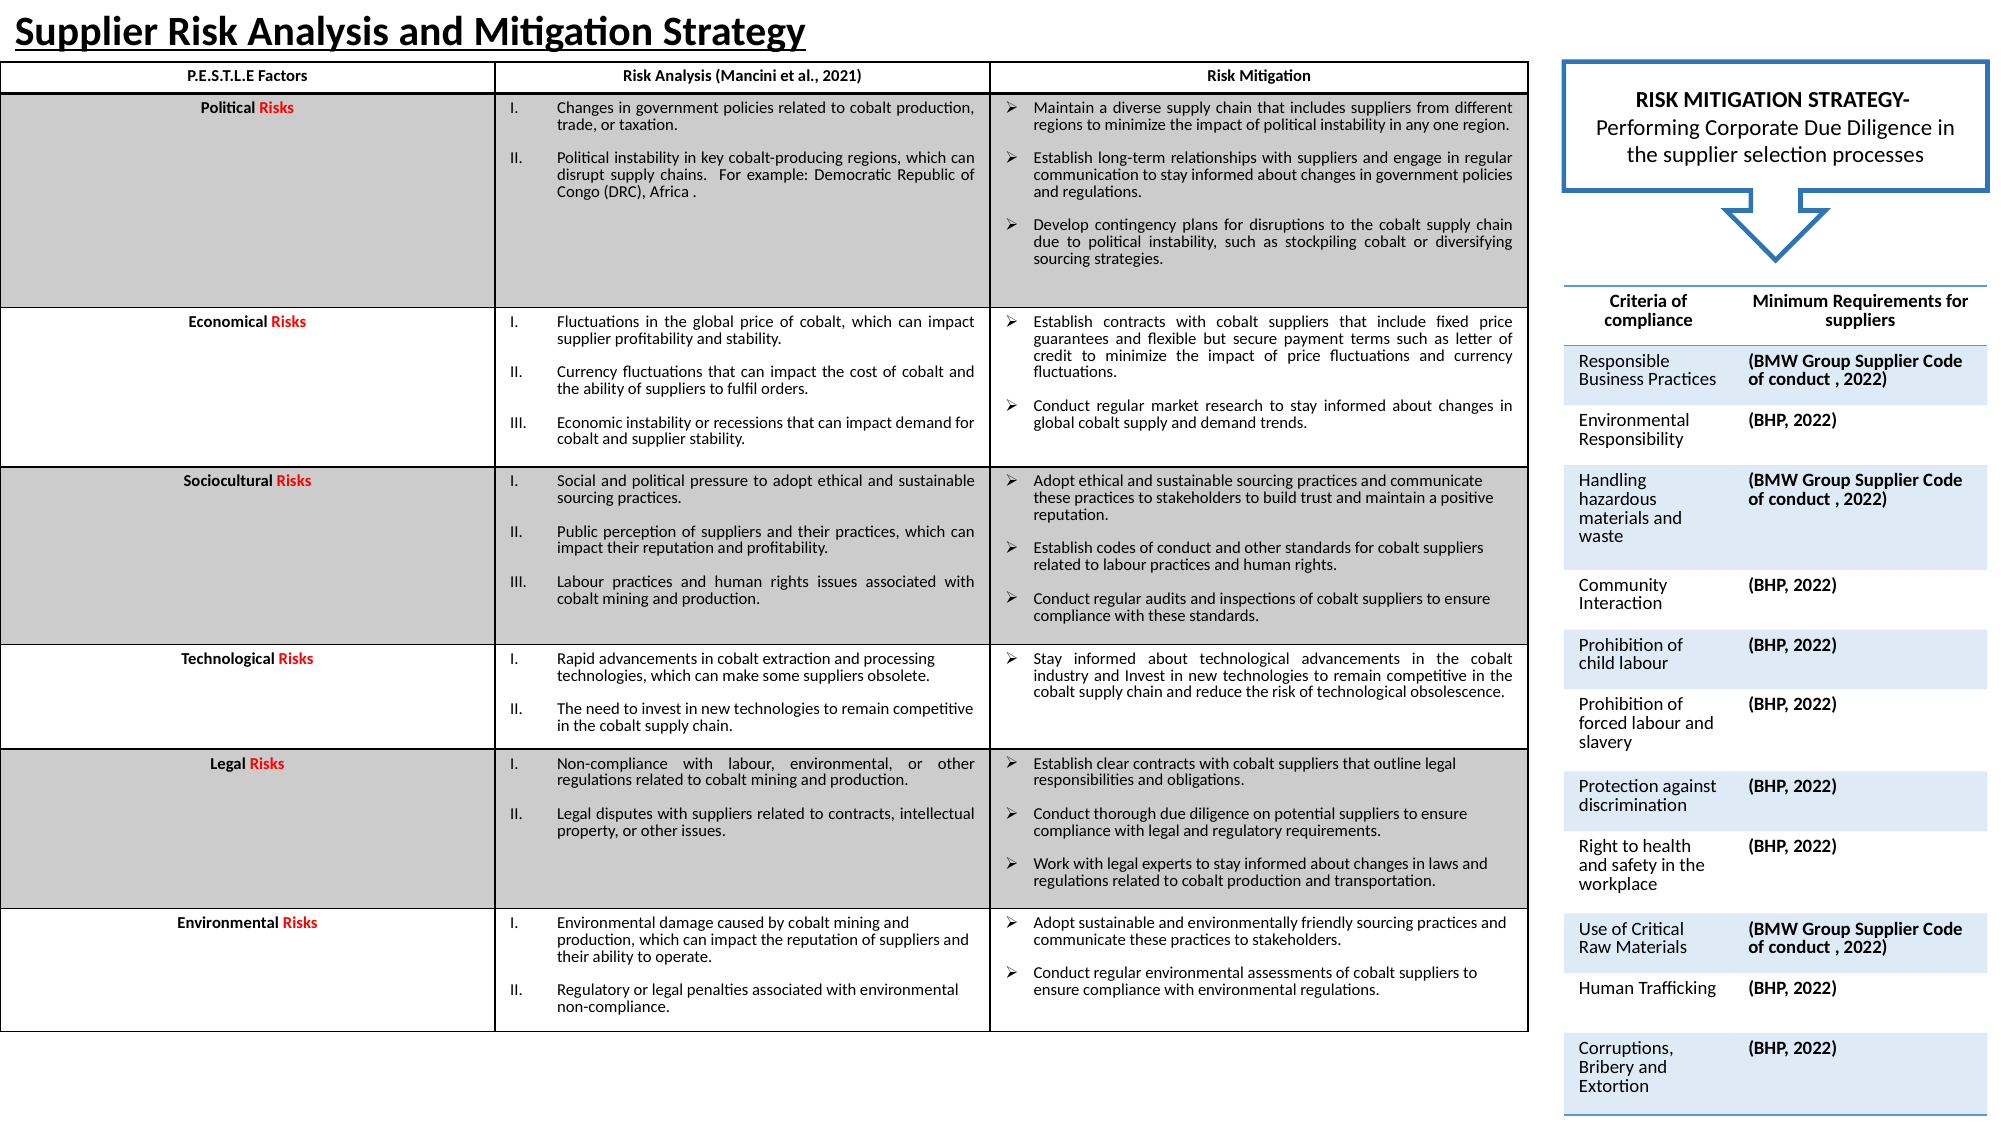

Supplier Risk Analysis and Mitigation Strategy
| P.E.S.T.L.E Factors | Risk Analysis (Mancini et al., 2021) | Risk Mitigation |
| --- | --- | --- |
| Political Risks | Changes in government policies related to cobalt production, trade, or taxation. Political instability in key cobalt-producing regions, which can disrupt supply chains. For example: Democratic Republic of Congo (DRC), Africa . | Maintain a diverse supply chain that includes suppliers from different regions to minimize the impact of political instability in any one region. Establish long-term relationships with suppliers and engage in regular communication to stay informed about changes in government policies and regulations. Develop contingency plans for disruptions to the cobalt supply chain due to political instability, such as stockpiling cobalt or diversifying sourcing strategies. |
| Economical Risks | Fluctuations in the global price of cobalt, which can impact supplier profitability and stability. Currency fluctuations that can impact the cost of cobalt and the ability of suppliers to fulfil orders. Economic instability or recessions that can impact demand for cobalt and supplier stability. | Establish contracts with cobalt suppliers that include fixed price guarantees and flexible but secure payment terms such as letter of credit to minimize the impact of price fluctuations and currency fluctuations. Conduct regular market research to stay informed about changes in global cobalt supply and demand trends. |
| Sociocultural Risks | Social and political pressure to adopt ethical and sustainable sourcing practices. Public perception of suppliers and their practices, which can impact their reputation and profitability. Labour practices and human rights issues associated with cobalt mining and production. | Adopt ethical and sustainable sourcing practices and communicate these practices to stakeholders to build trust and maintain a positive reputation. Establish codes of conduct and other standards for cobalt suppliers related to labour practices and human rights. Conduct regular audits and inspections of cobalt suppliers to ensure compliance with these standards. |
| Technological Risks | Rapid advancements in cobalt extraction and processing technologies, which can make some suppliers obsolete. The need to invest in new technologies to remain competitive in the cobalt supply chain. | Stay informed about technological advancements in the cobalt industry and Invest in new technologies to remain competitive in the cobalt supply chain and reduce the risk of technological obsolescence. |
| Legal Risks | Non-compliance with labour, environmental, or other regulations related to cobalt mining and production. Legal disputes with suppliers related to contracts, intellectual property, or other issues. | Establish clear contracts with cobalt suppliers that outline legal responsibilities and obligations. Conduct thorough due diligence on potential suppliers to ensure compliance with legal and regulatory requirements. Work with legal experts to stay informed about changes in laws and regulations related to cobalt production and transportation. |
| Environmental Risks | Environmental damage caused by cobalt mining and production, which can impact the reputation of suppliers and their ability to operate. Regulatory or legal penalties associated with environmental non-compliance. | Adopt sustainable and environmentally friendly sourcing practices and communicate these practices to stakeholders. Conduct regular environmental assessments of cobalt suppliers to ensure compliance with environmental regulations. |
RISK MITIGATION STRATEGY-
Performing Corporate Due Diligence in the supplier selection processes
| Criteria of compliance | Minimum Requirements for suppliers |
| --- | --- |
| Responsible Business Practices | (BMW Group Supplier Code of conduct , 2022) |
| Environmental Responsibility | (BHP, 2022) |
| Handling hazardous materials and waste | (BMW Group Supplier Code of conduct , 2022) |
| Community Interaction | (BHP, 2022) |
| Prohibition of child labour | (BHP, 2022) |
| Prohibition of forced labour and slavery | (BHP, 2022) |
| Protection against discrimination | (BHP, 2022) |
| Right to health and safety in the workplace | (BHP, 2022) |
| Use of Critical Raw Materials | (BMW Group Supplier Code of conduct , 2022) |
| Human Trafficking | (BHP, 2022) |
| Corruptions, Bribery and Extortion | (BHP, 2022) |